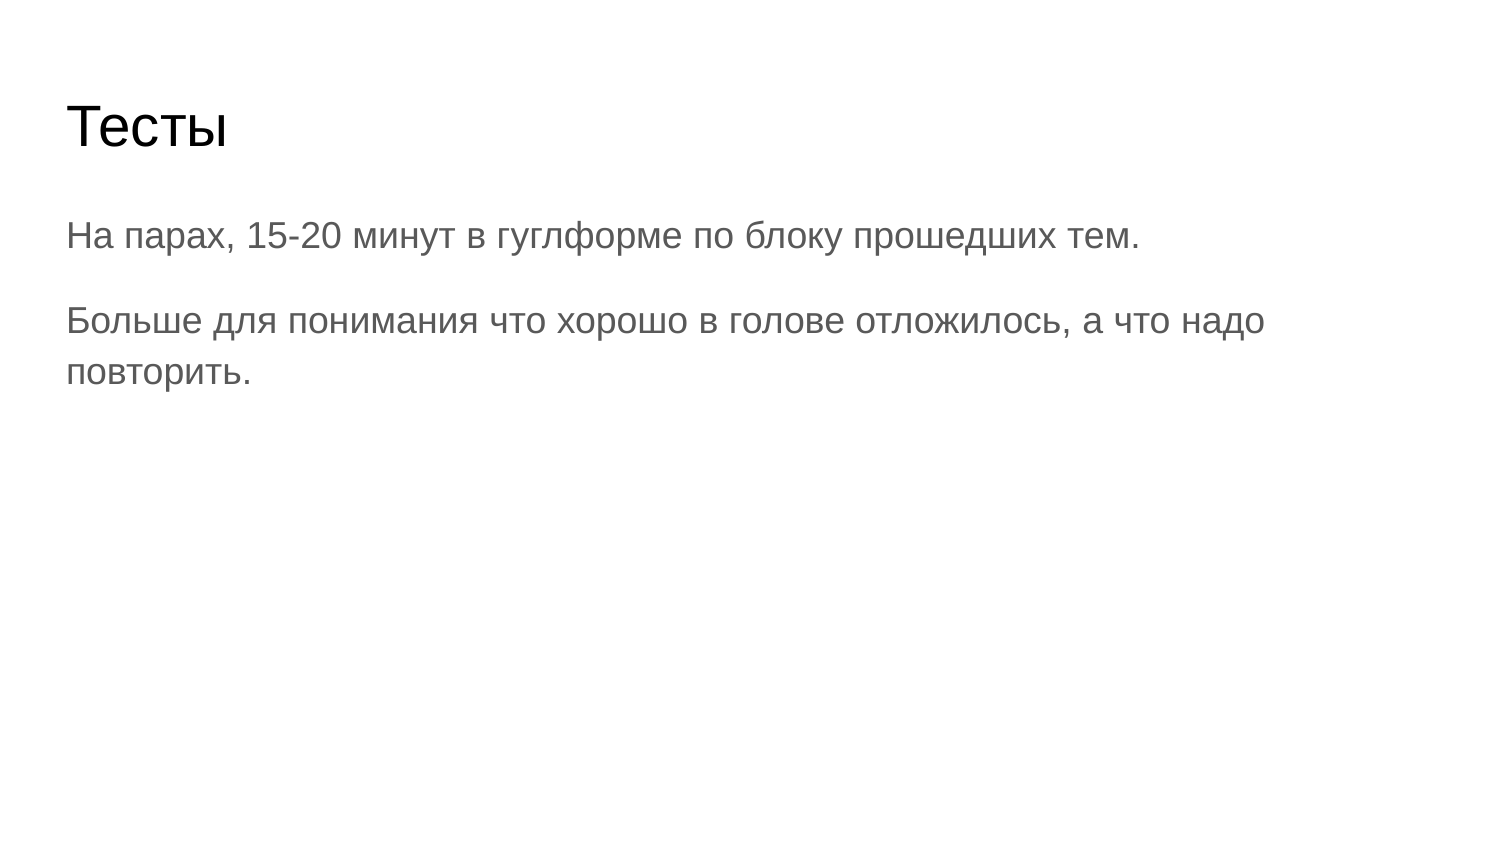

# Тесты
На парах, 15-20 минут в гуглформе по блоку прошедших тем.
Больше для понимания что хорошо в голове отложилось, а что надо повторить.